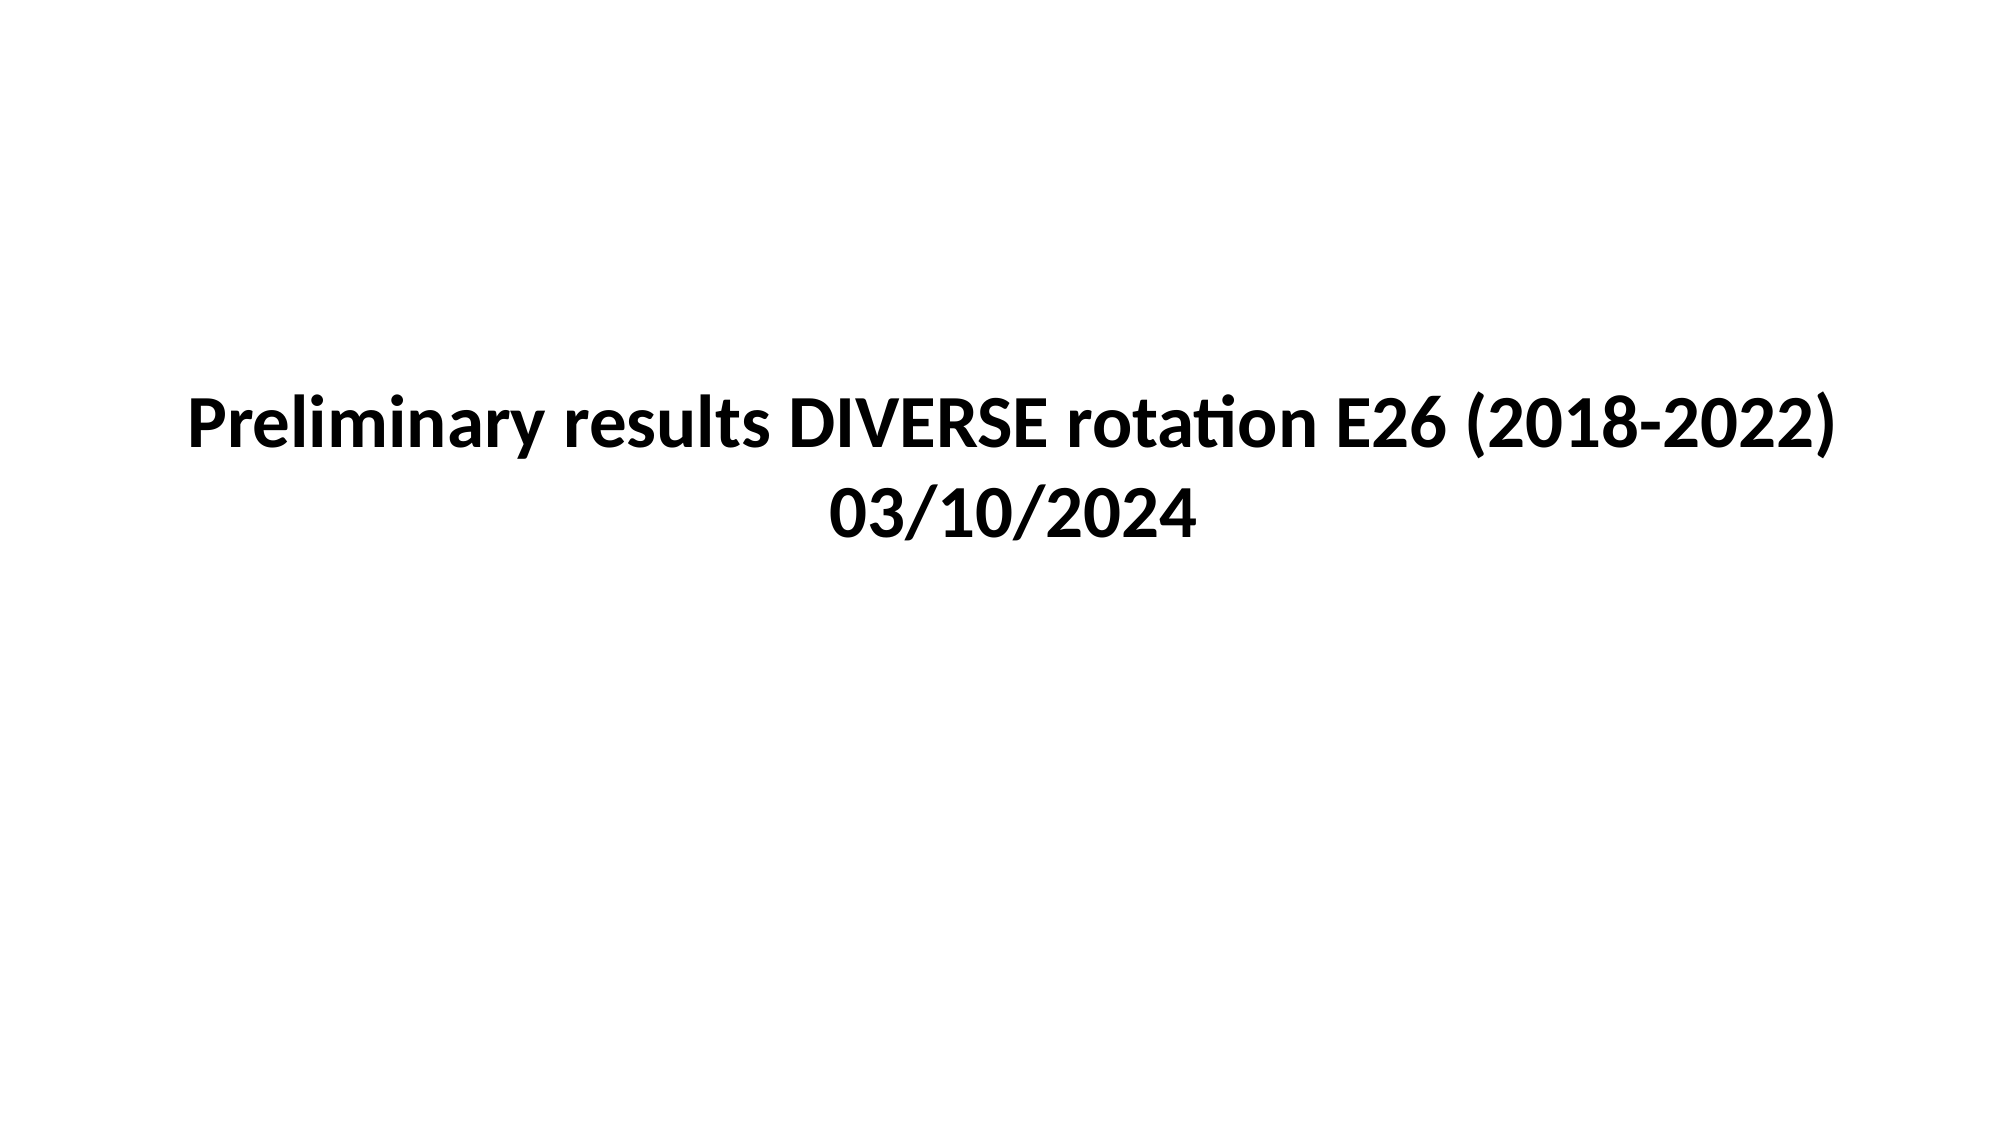

Preliminary results DIVERSE rotation E26 (2018-2022)
03/10/2024